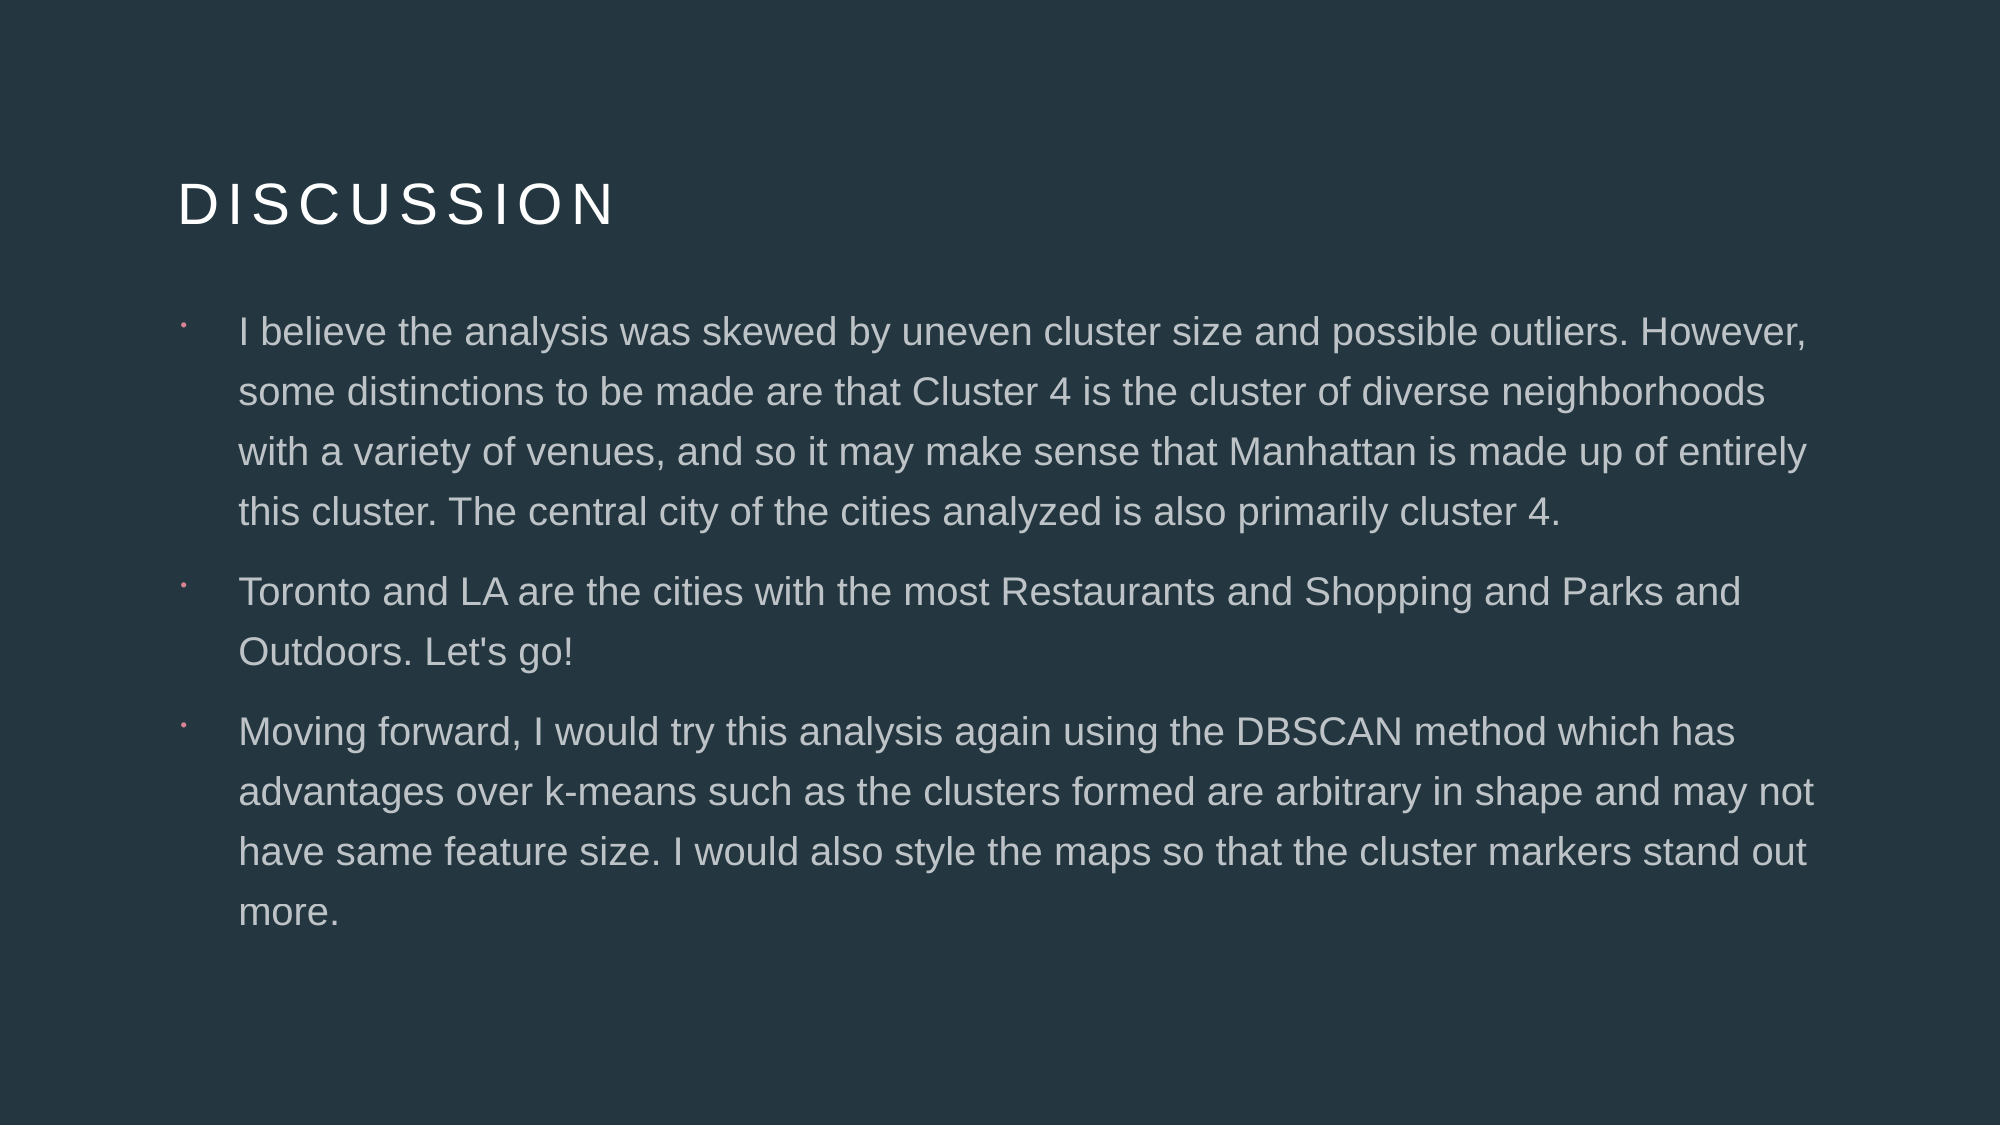

# Discussion
I believe the analysis was skewed by uneven cluster size and possible outliers. However, some distinctions to be made are that Cluster 4 is the cluster of diverse neighborhoods with a variety of venues, and so it may make sense that Manhattan is made up of entirely this cluster. The central city of the cities analyzed is also primarily cluster 4.
Toronto and LA are the cities with the most Restaurants and Shopping and Parks and Outdoors. Let's go!
Moving forward, I would try this analysis again using the DBSCAN method which has advantages over k-means such as the clusters formed are arbitrary in shape and may not have same feature size. I would also style the maps so that the cluster markers stand out more.